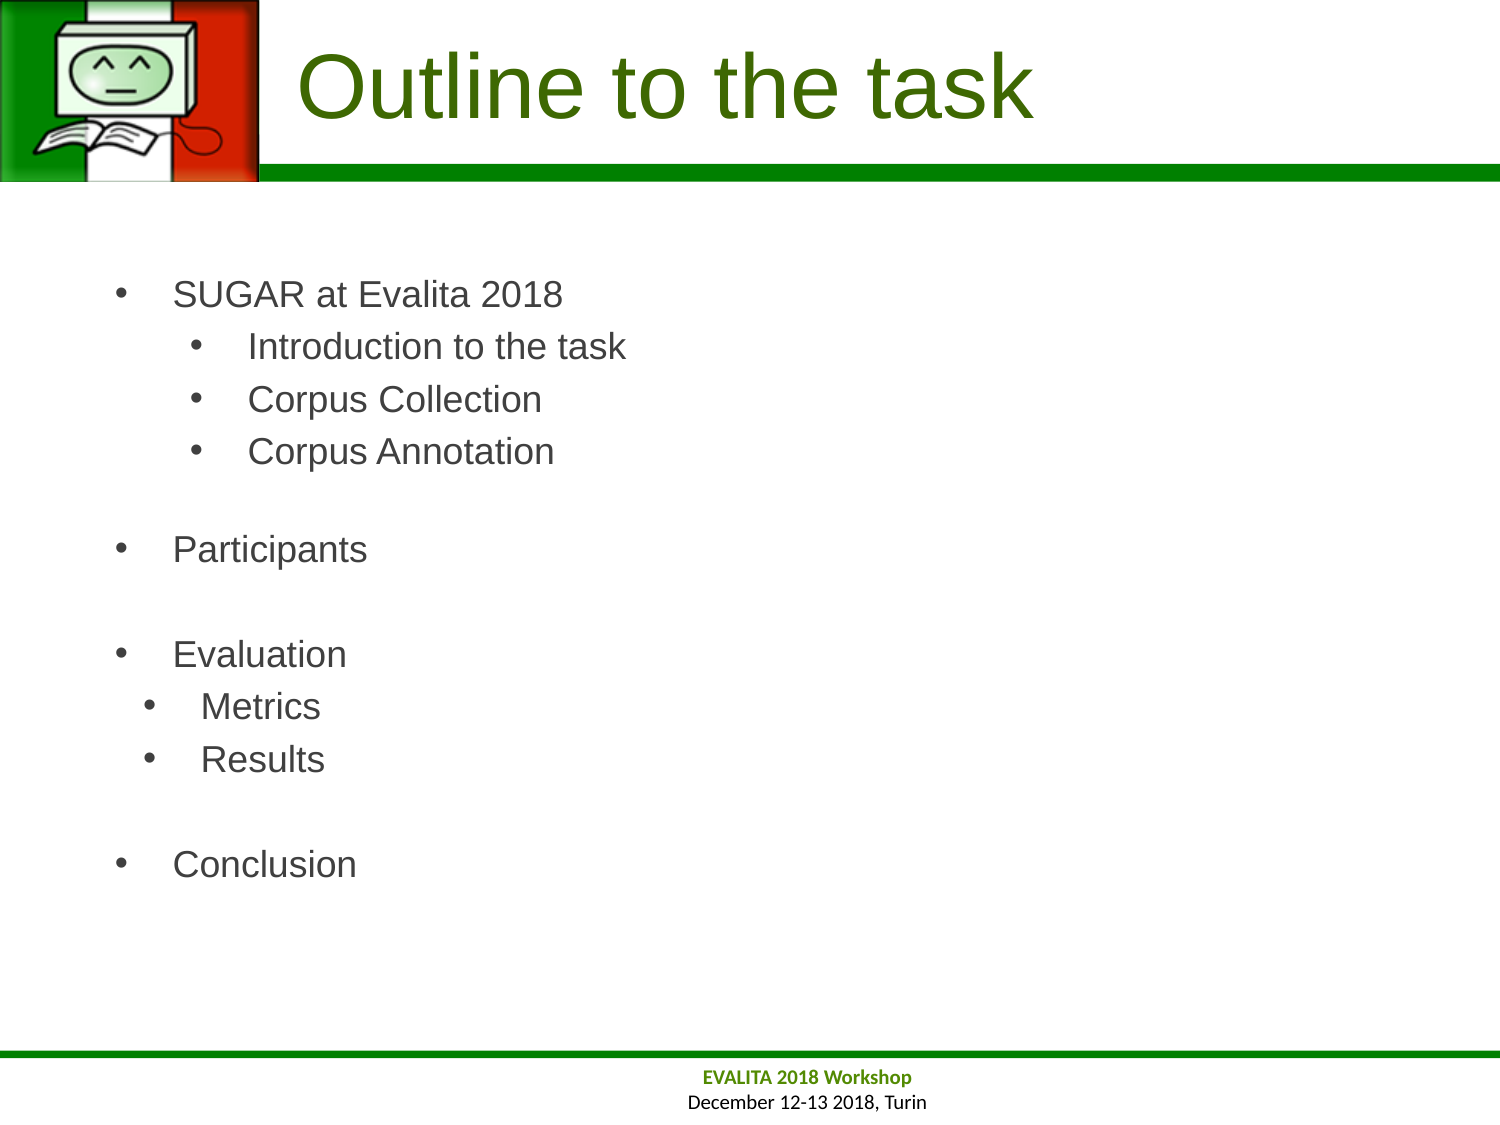

# Outline to the task
 SUGAR at Evalita 2018
 Introduction to the task
 Corpus Collection
 Corpus Annotation
 Participants

 Evaluation
 Metrics
 Results

 Conclusion